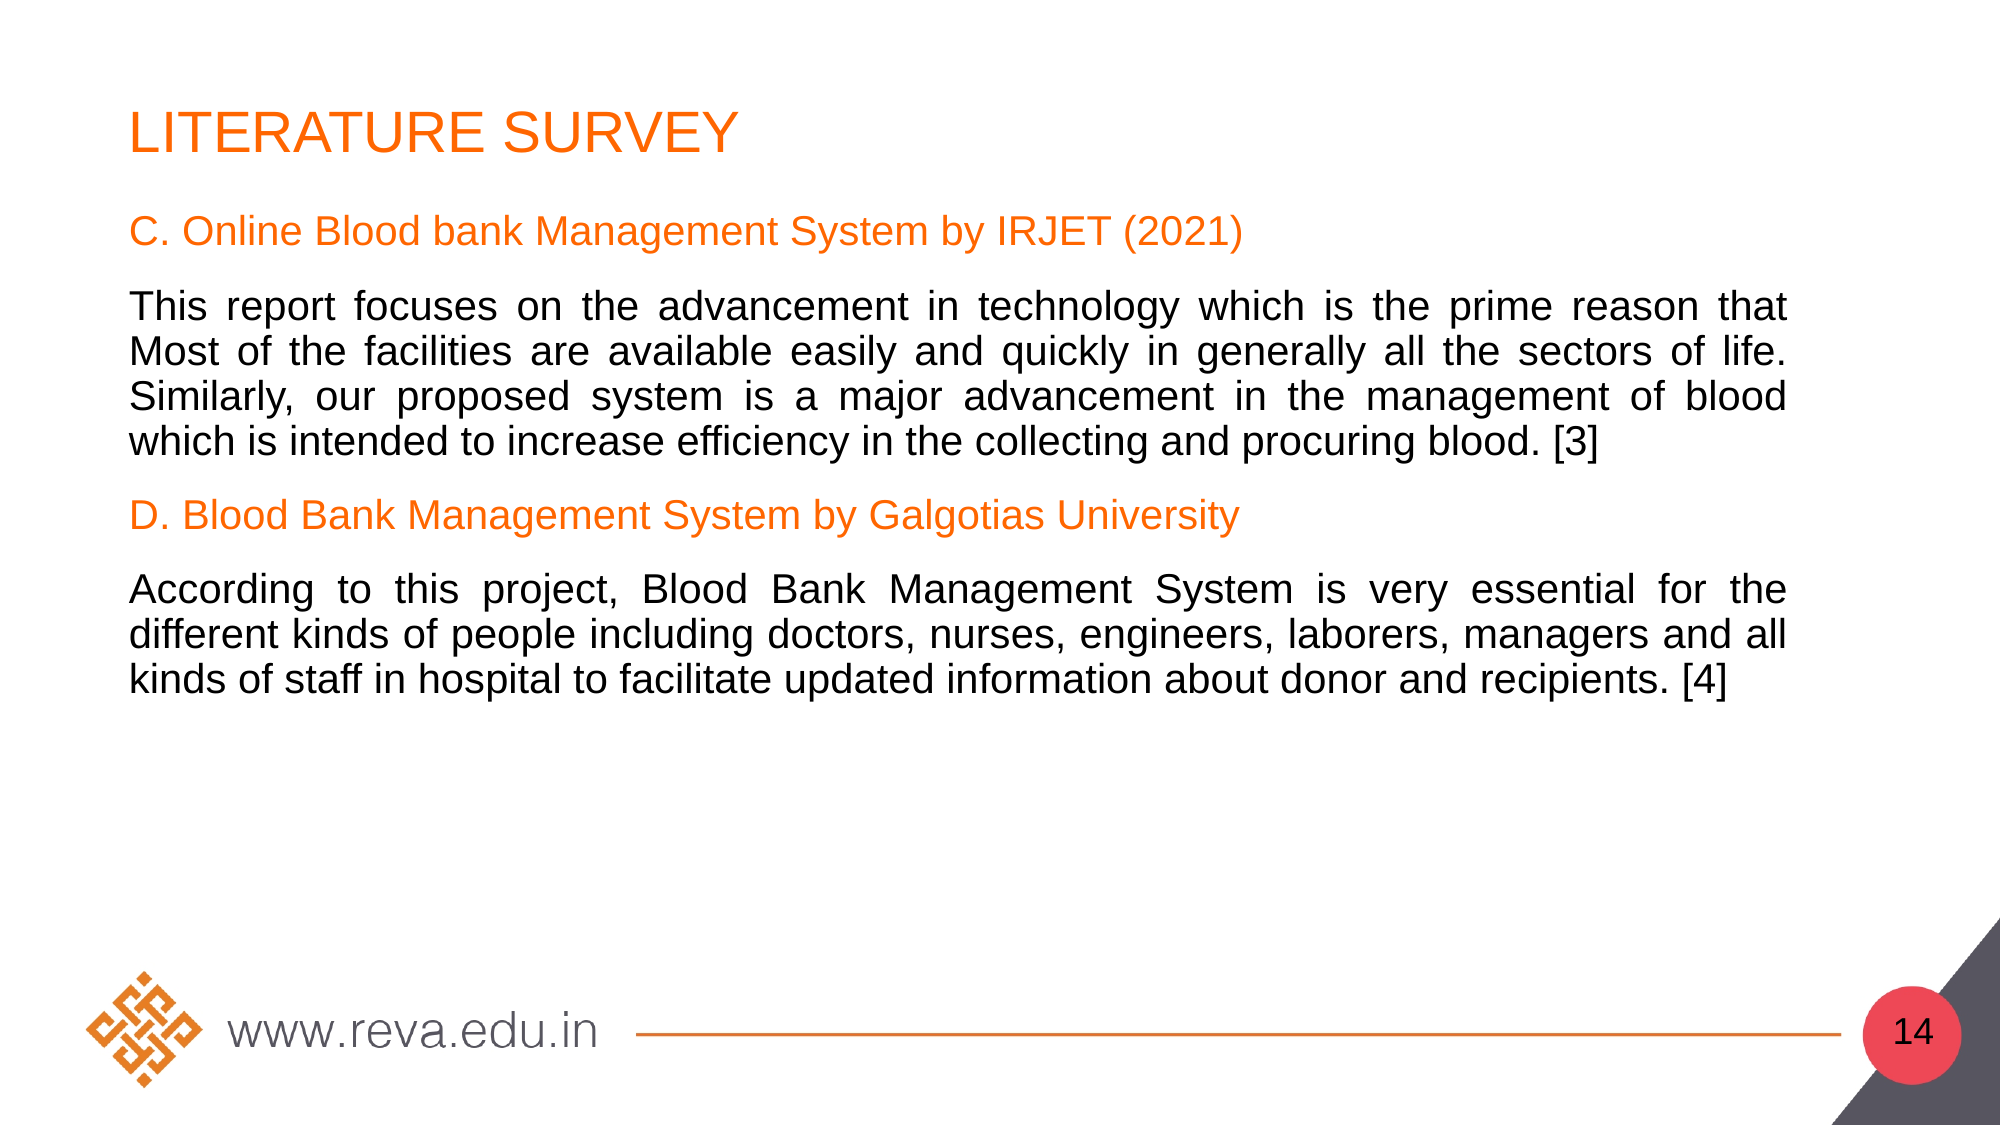

# Literature survey
C. Online Blood bank Management System by IRJET (2021)
This report focuses on the advancement in technology which is the prime reason that Most of the facilities are available easily and quickly in generally all the sectors of life. Similarly, our proposed system is a major advancement in the management of blood which is intended to increase efficiency in the collecting and procuring blood. [3]
D. Blood Bank Management System by Galgotias University
According to this project, Blood Bank Management System is very essential for the different kinds of people including doctors, nurses, engineers, laborers, managers and all kinds of staff in hospital to facilitate updated information about donor and recipients. [4]
14